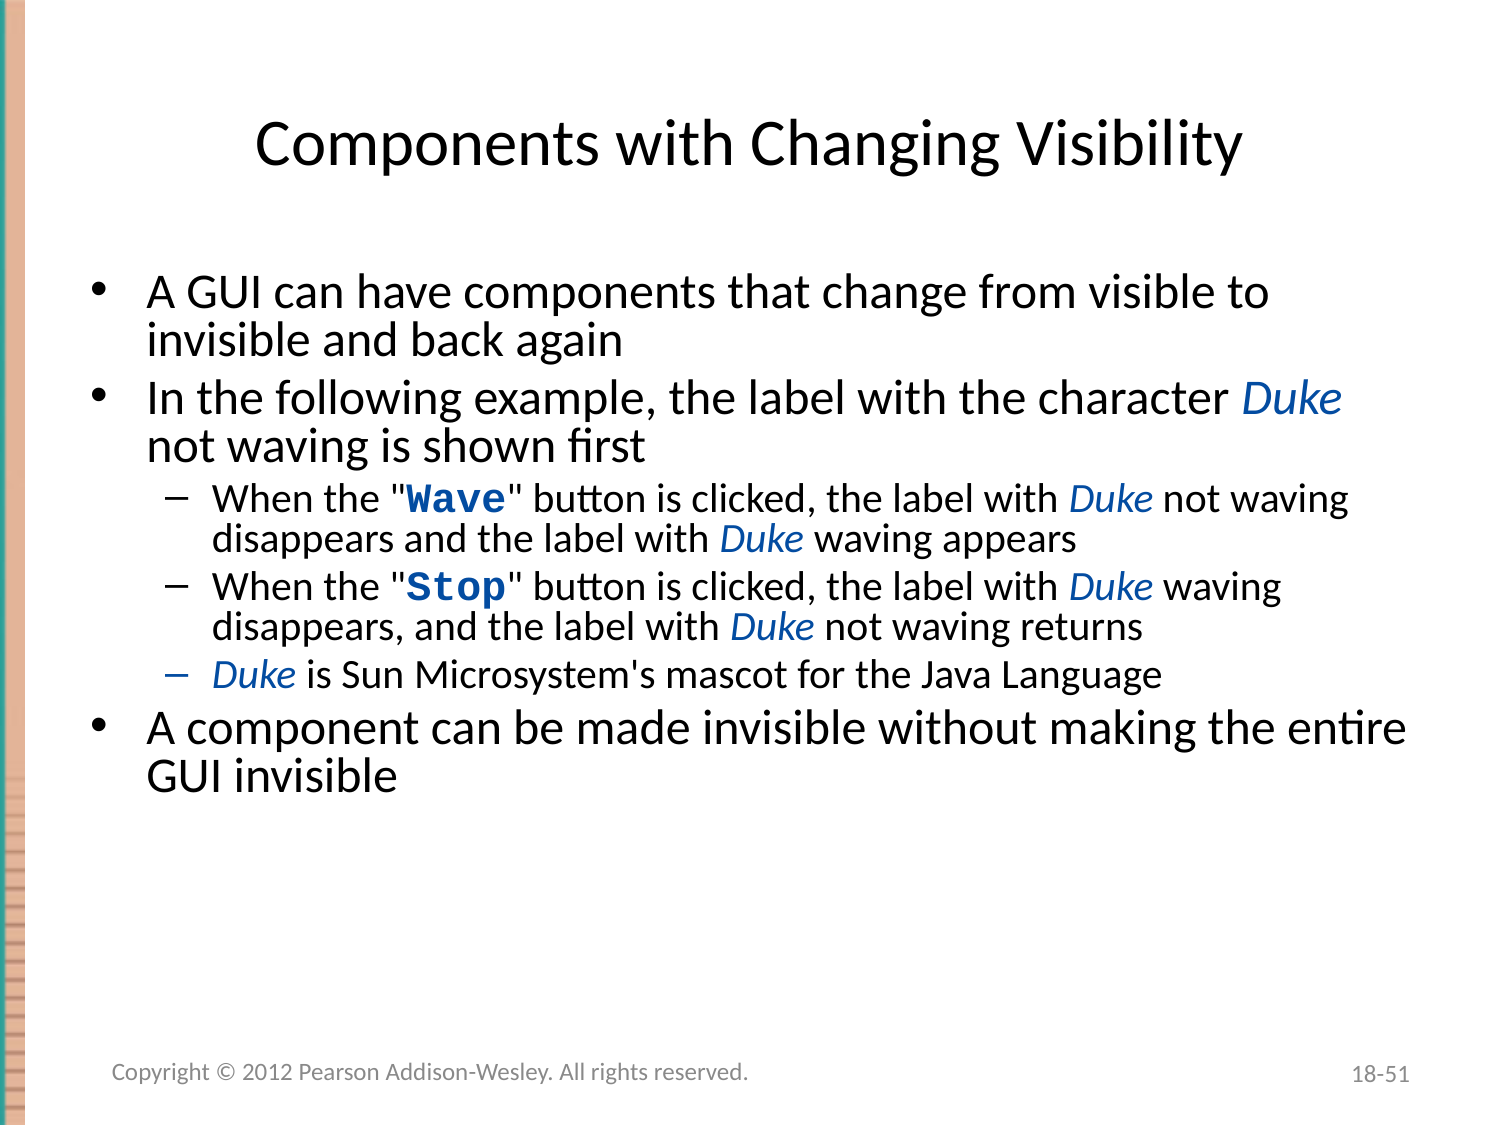

# Components with Changing Visibility
A GUI can have components that change from visible to invisible and back again
In the following example, the label with the character Duke not waving is shown first
When the "Wave" button is clicked, the label with Duke not waving disappears and the label with Duke waving appears
When the "Stop" button is clicked, the label with Duke waving disappears, and the label with Duke not waving returns
Duke is Sun Microsystem's mascot for the Java Language
A component can be made invisible without making the entire GUI invisible
Copyright © 2012 Pearson Addison-Wesley. All rights reserved.
18-51